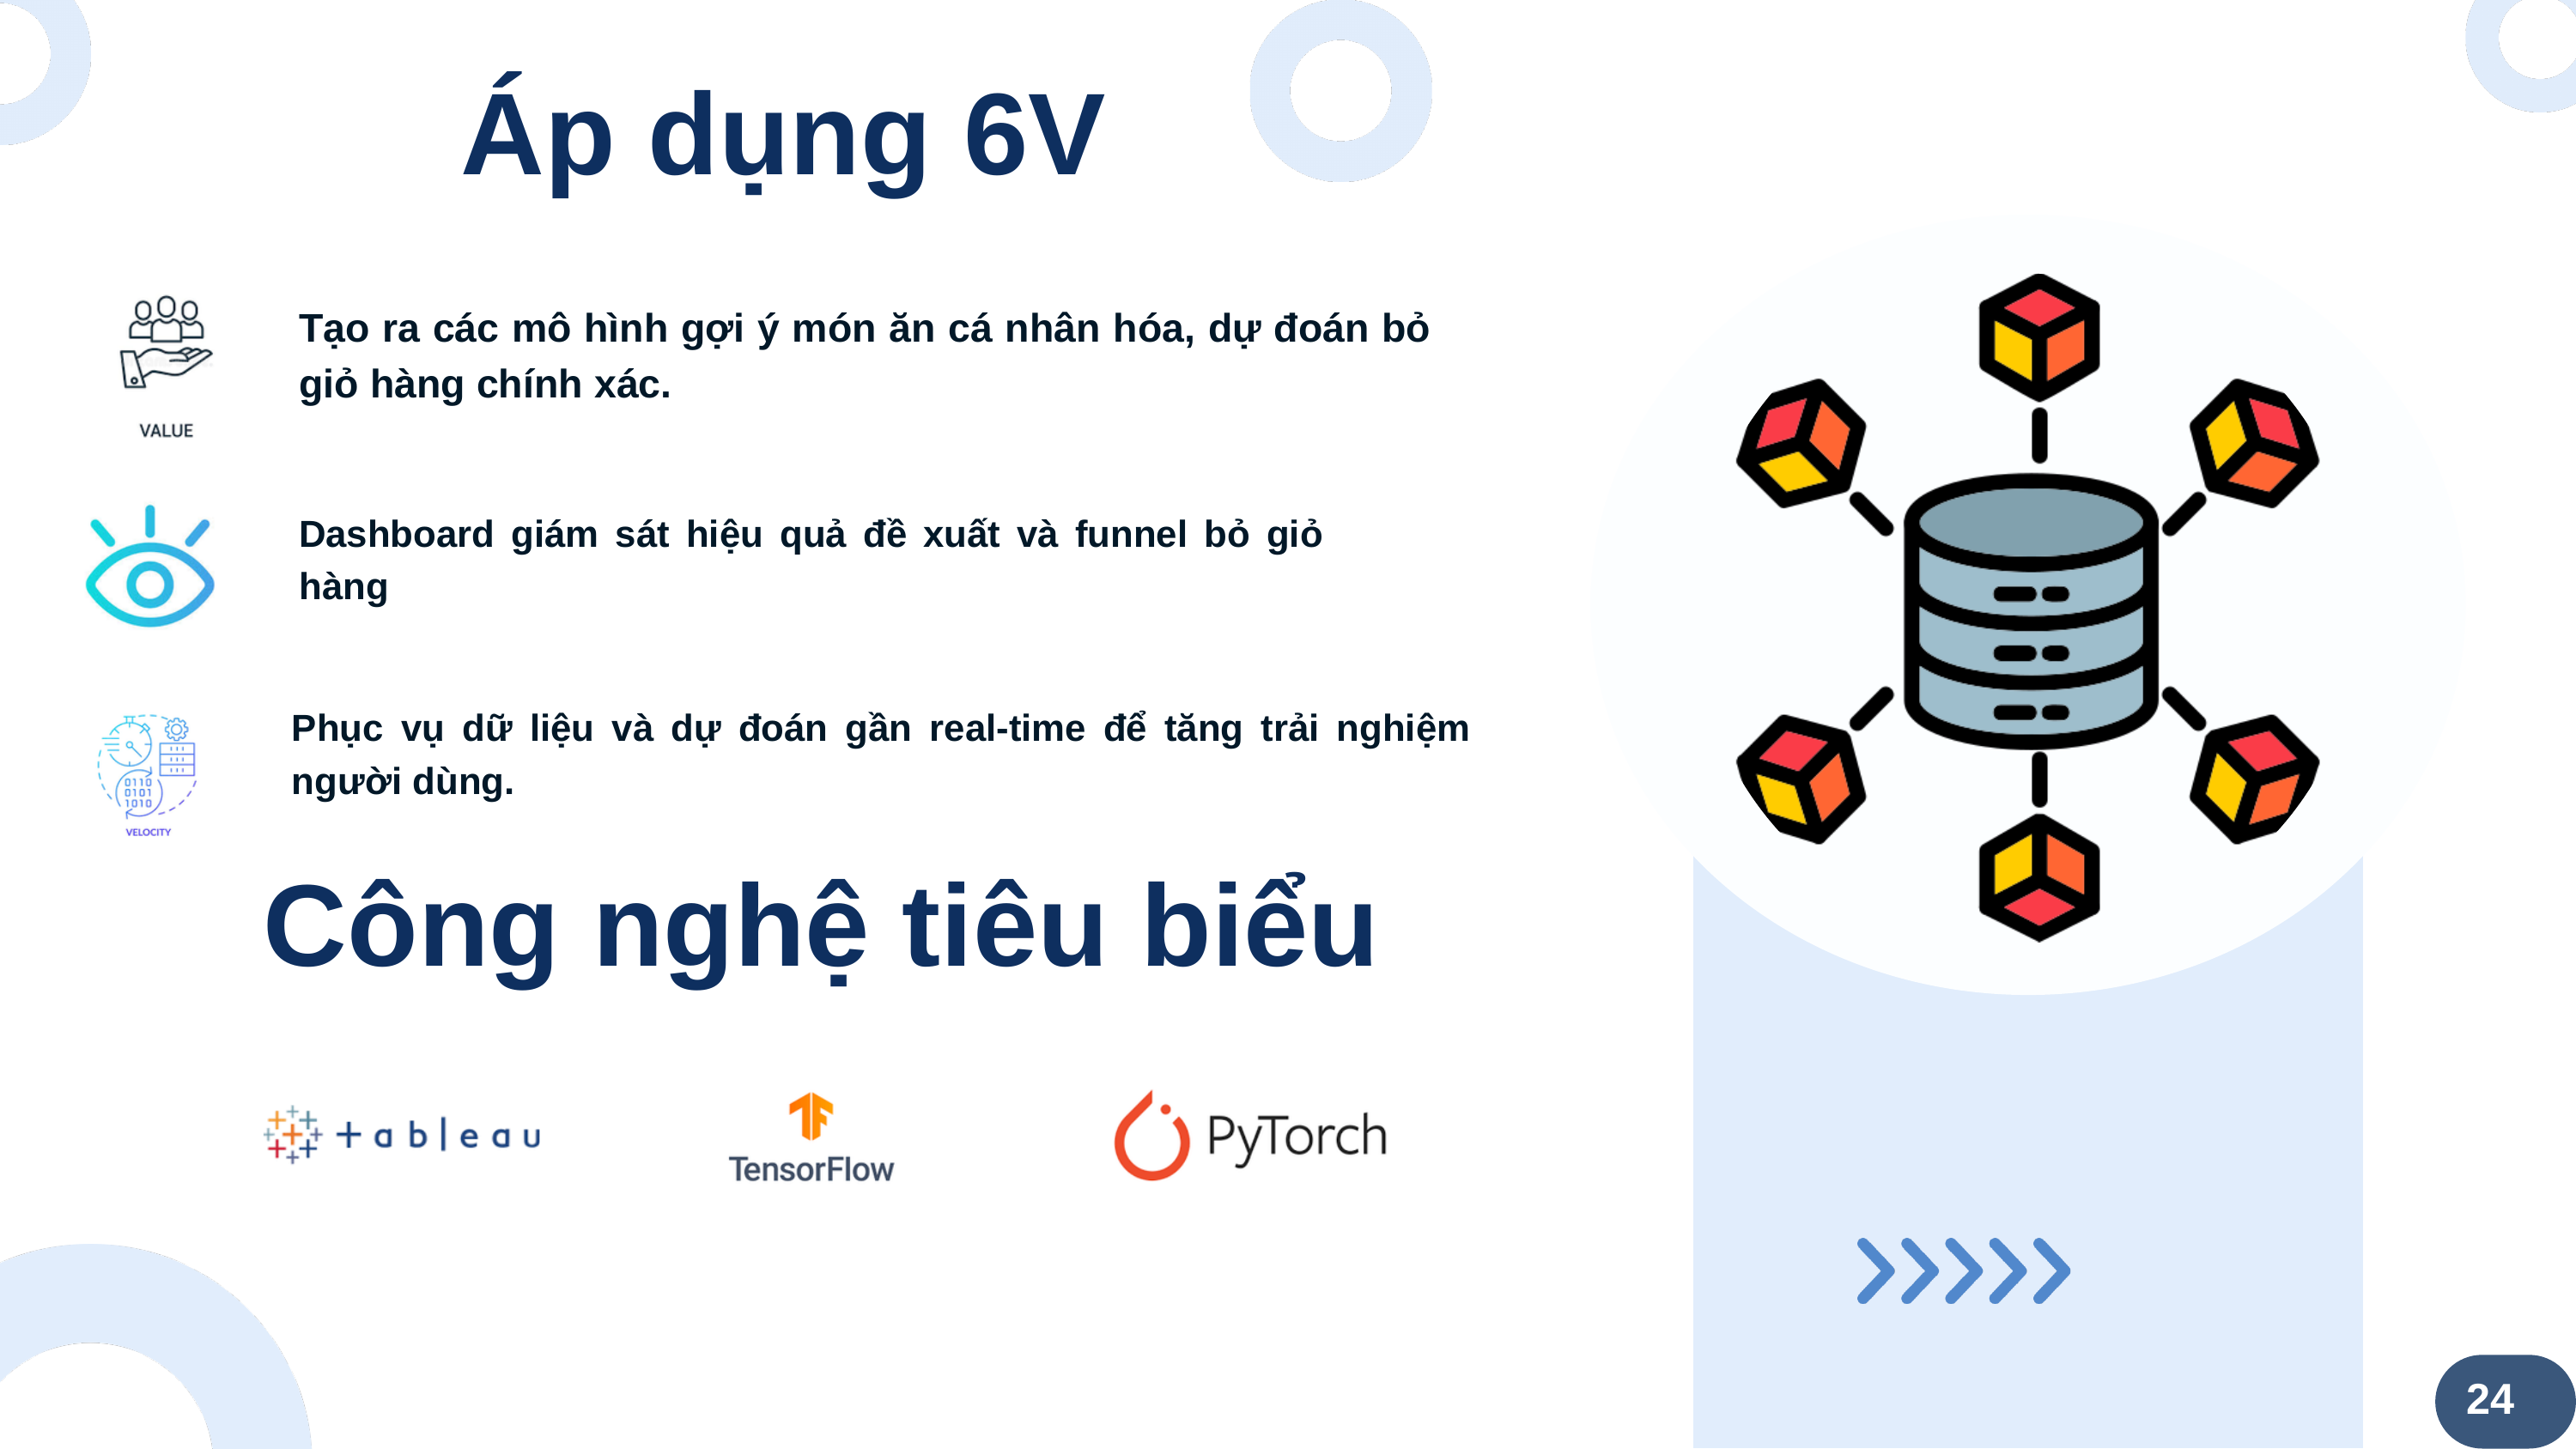

Áp dụng 6V

Tạo ra các mô hình gợi ý món ăn cá nhân hóa, dự đoán bỏ giỏ hàng chính xác.

Dashboard giám sát hiệu quả đề xuất và funnel bỏ giỏ hàng

Phục vụ dữ liệu và dự đoán gần real-time để tăng trải nghiệm người dùng.

Công nghệ tiêu biểu

24